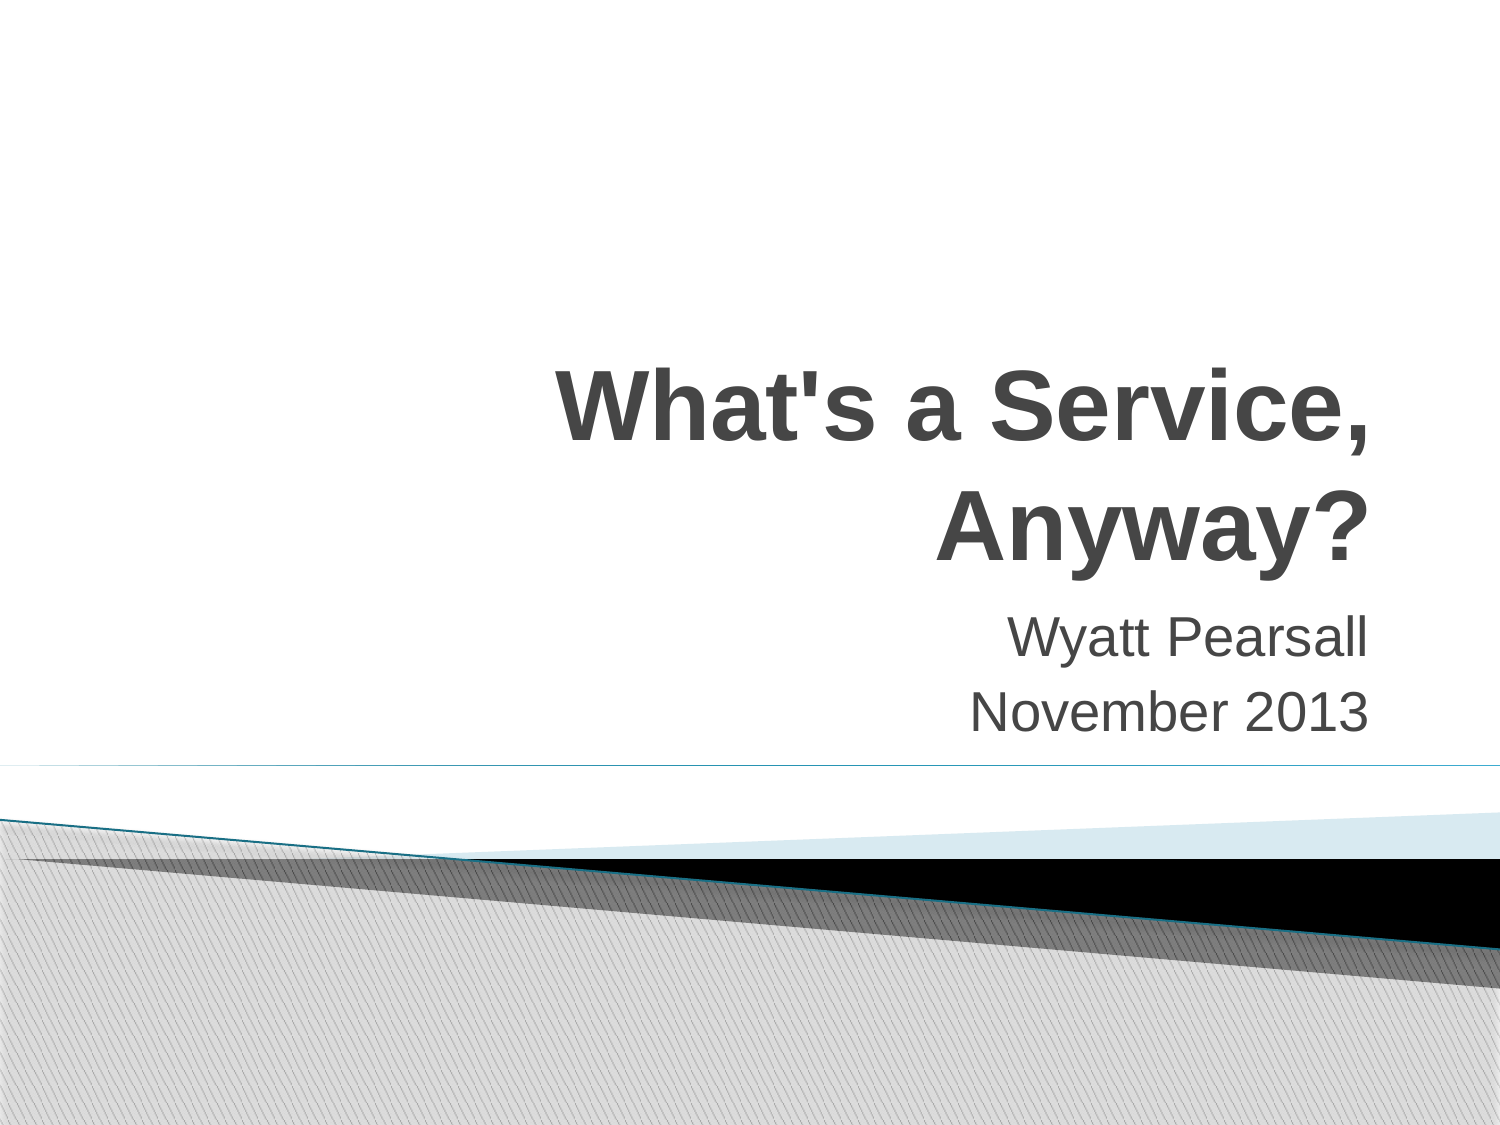

# What's a Service, Anyway?
Wyatt Pearsall
November 2013